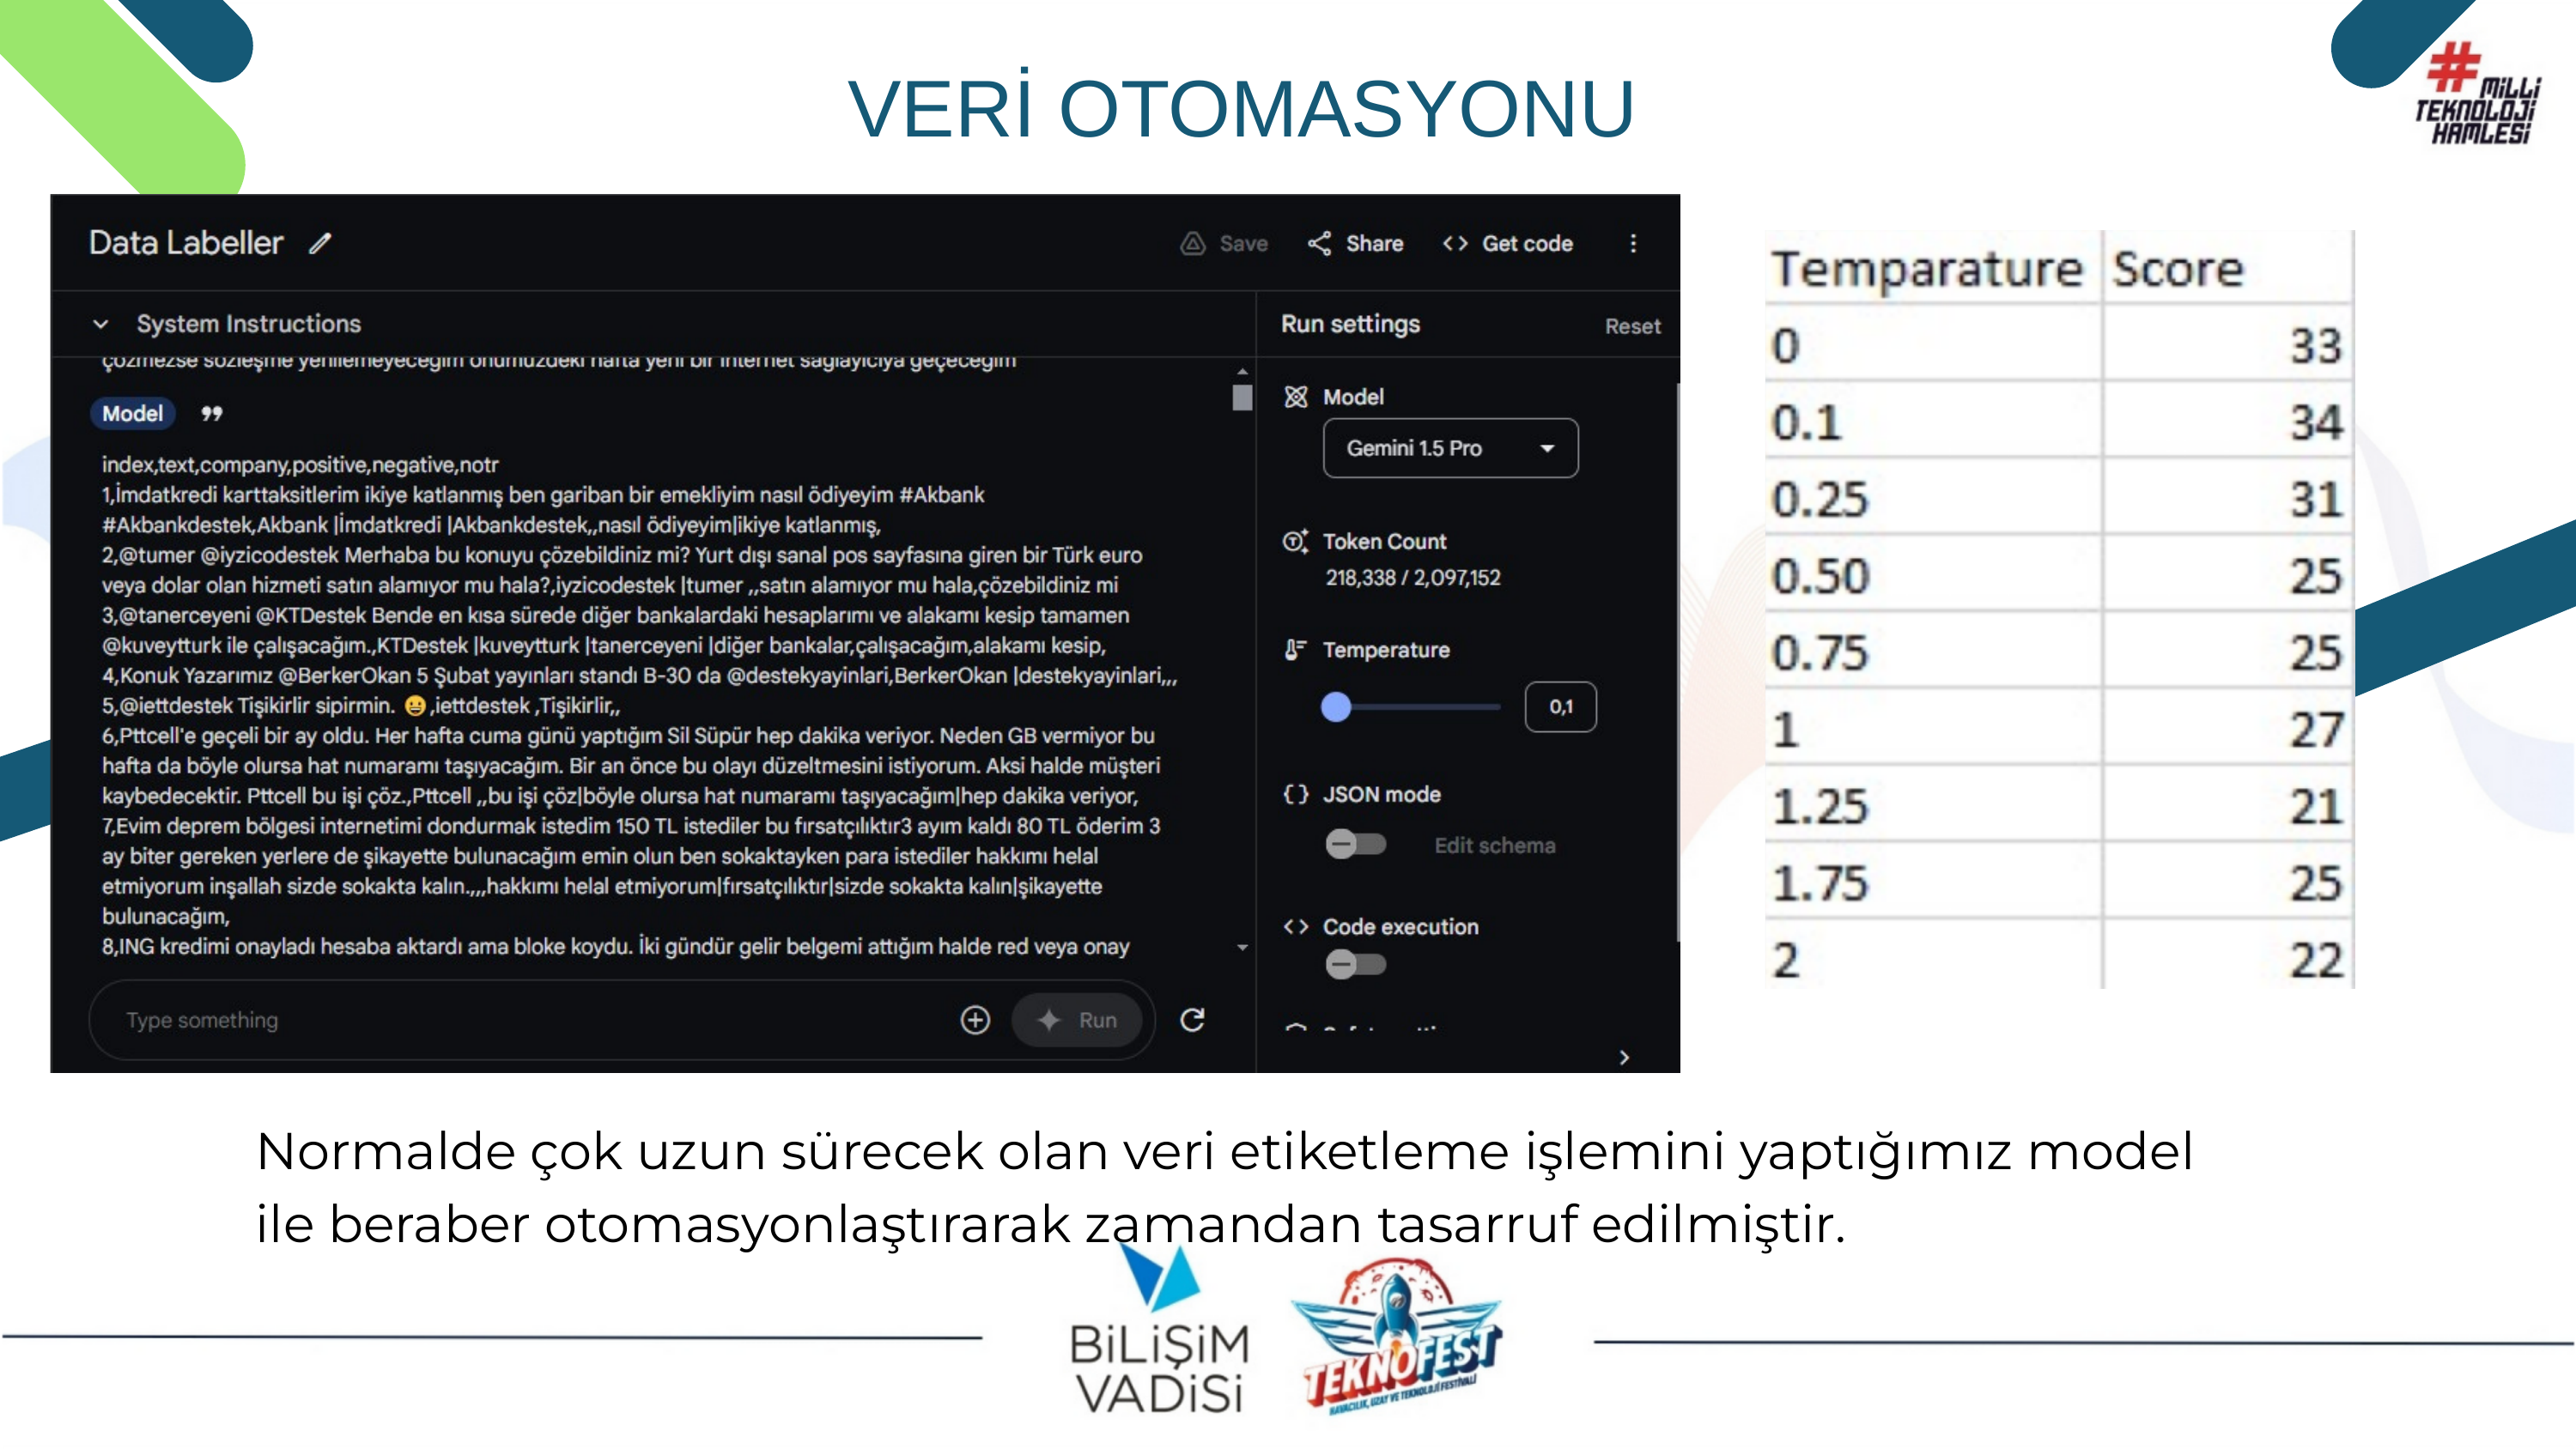

VERİ OTOMASYONU

Normalde çok uzun sürecek olan veri etiketleme işlemini yaptığımız model ile beraber otomasyonlaştırarak zamandan tasarruf edilmiştir.